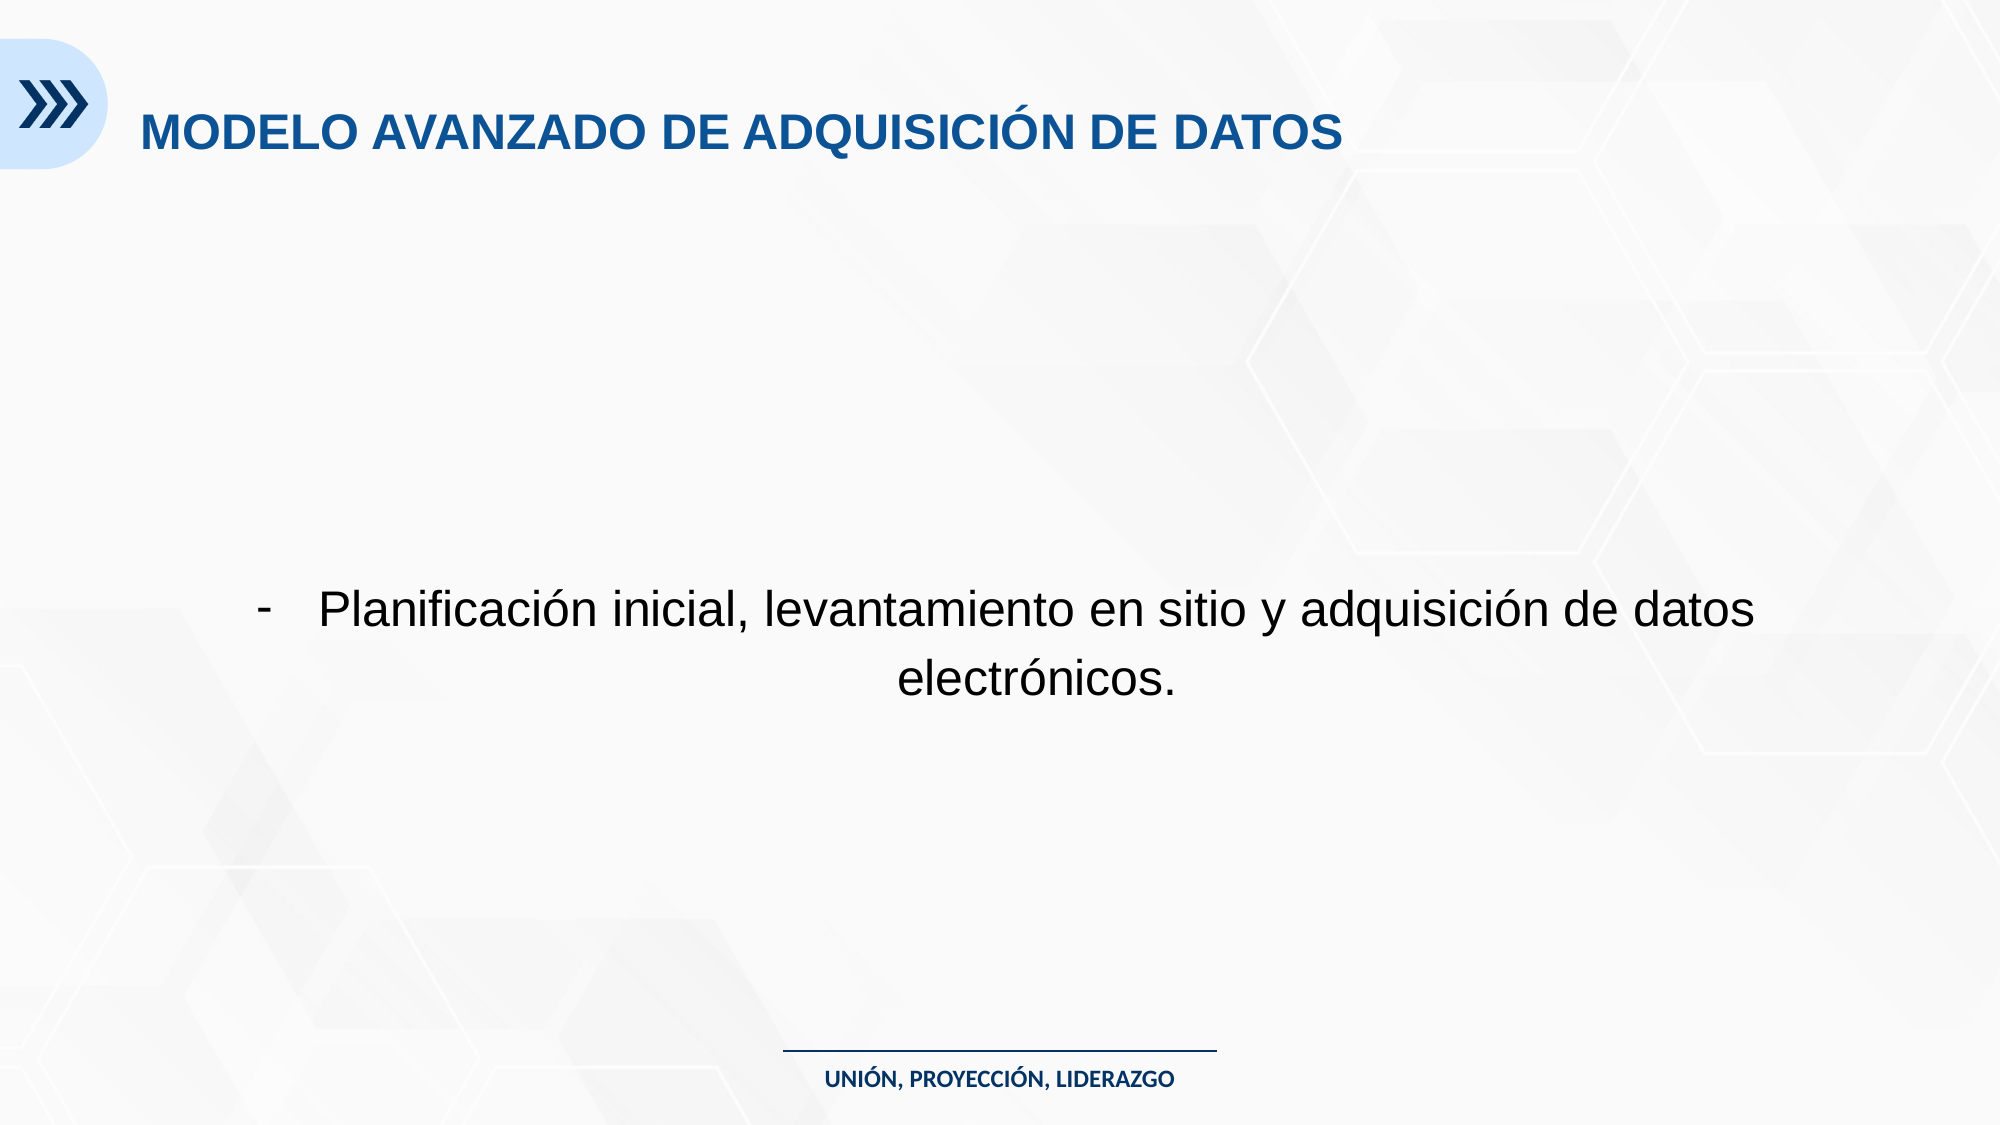

MODELO AVANZADO DE ADQUISICIÓN DE DATOS
Planificación inicial, levantamiento en sitio y adquisición de datos electrónicos.